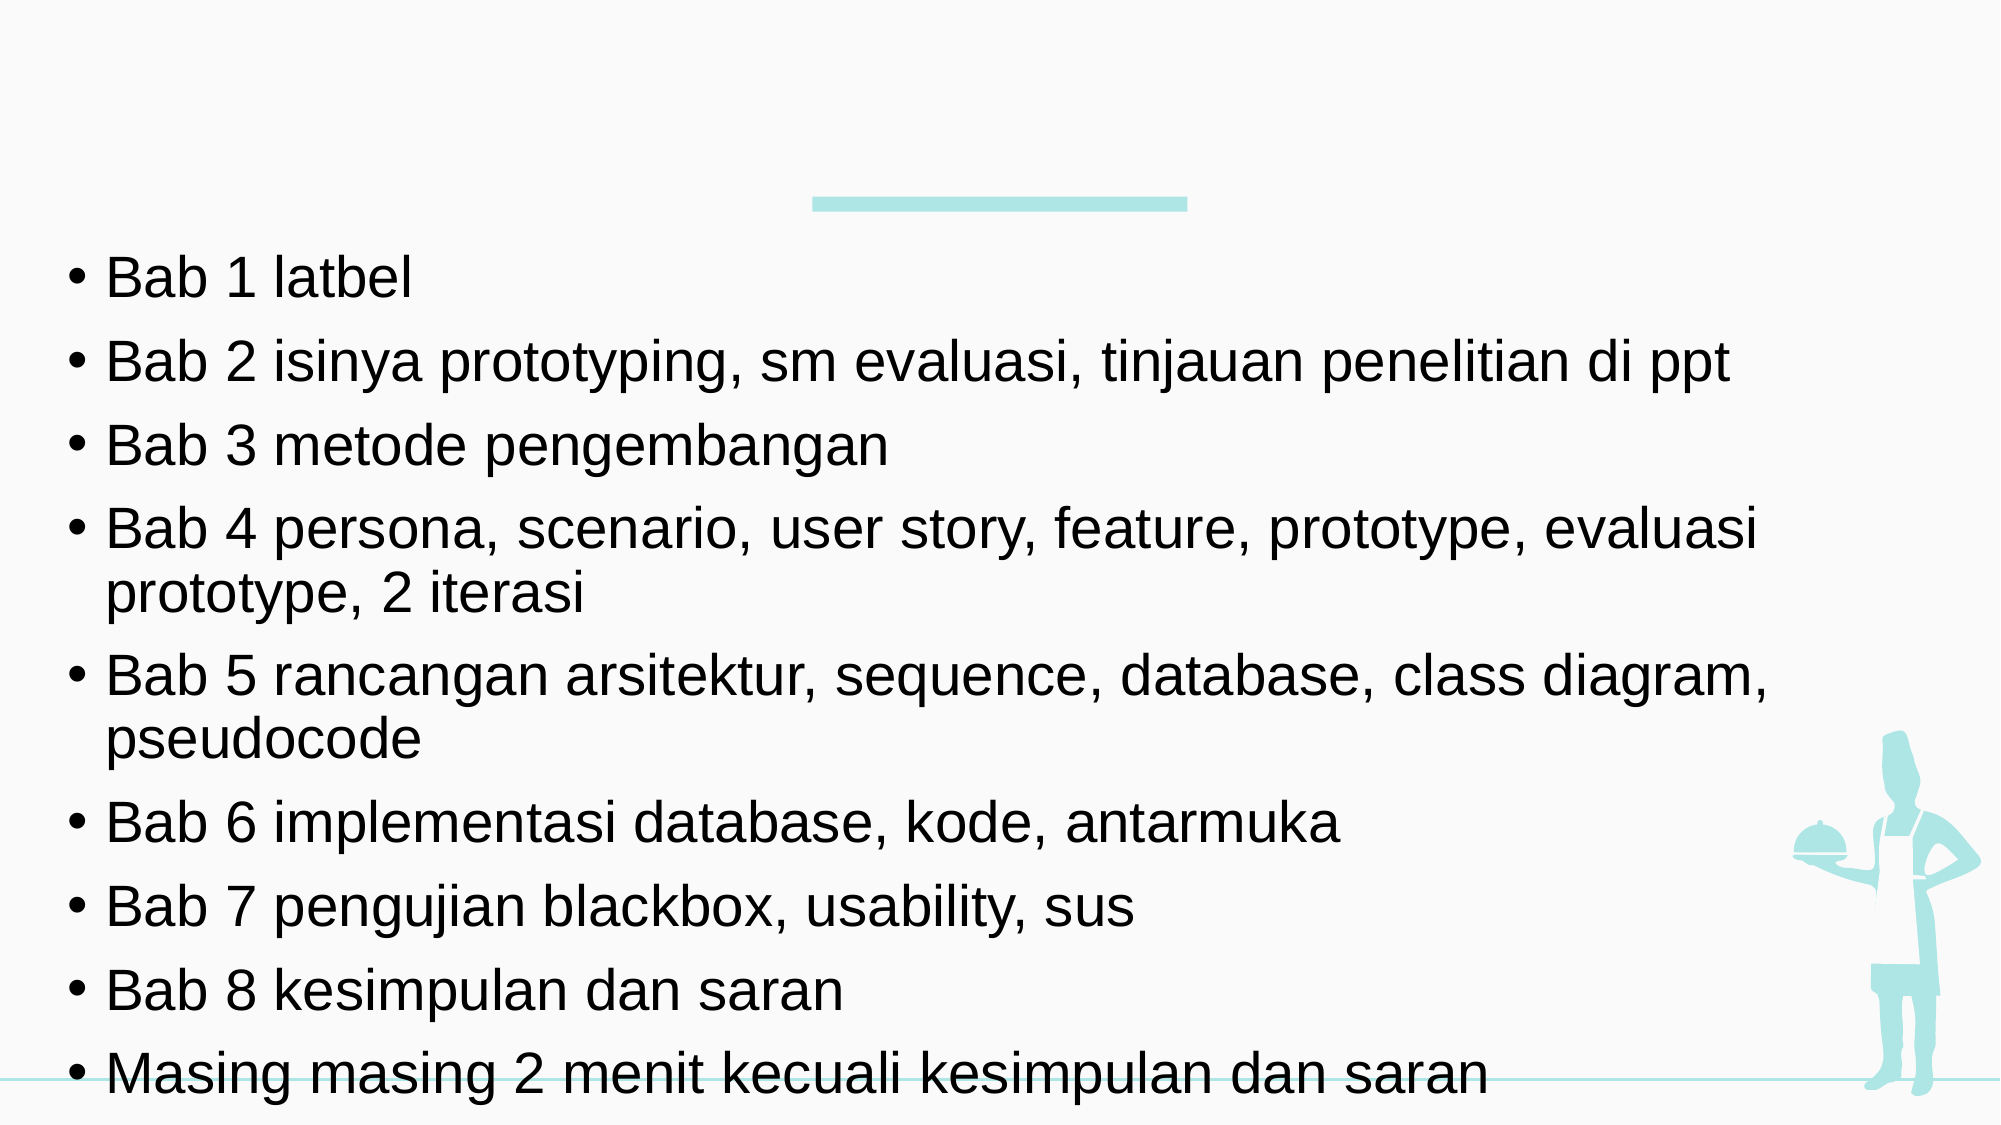

Bab 1 latbel
Bab 2 isinya prototyping, sm evaluasi, tinjauan penelitian di ppt
Bab 3 metode pengembangan
Bab 4 persona, scenario, user story, feature, prototype, evaluasi prototype, 2 iterasi
Bab 5 rancangan arsitektur, sequence, database, class diagram, pseudocode
Bab 6 implementasi database, kode, antarmuka
Bab 7 pengujian blackbox, usability, sus
Bab 8 kesimpulan dan saran
Masing masing 2 menit kecuali kesimpulan dan saran